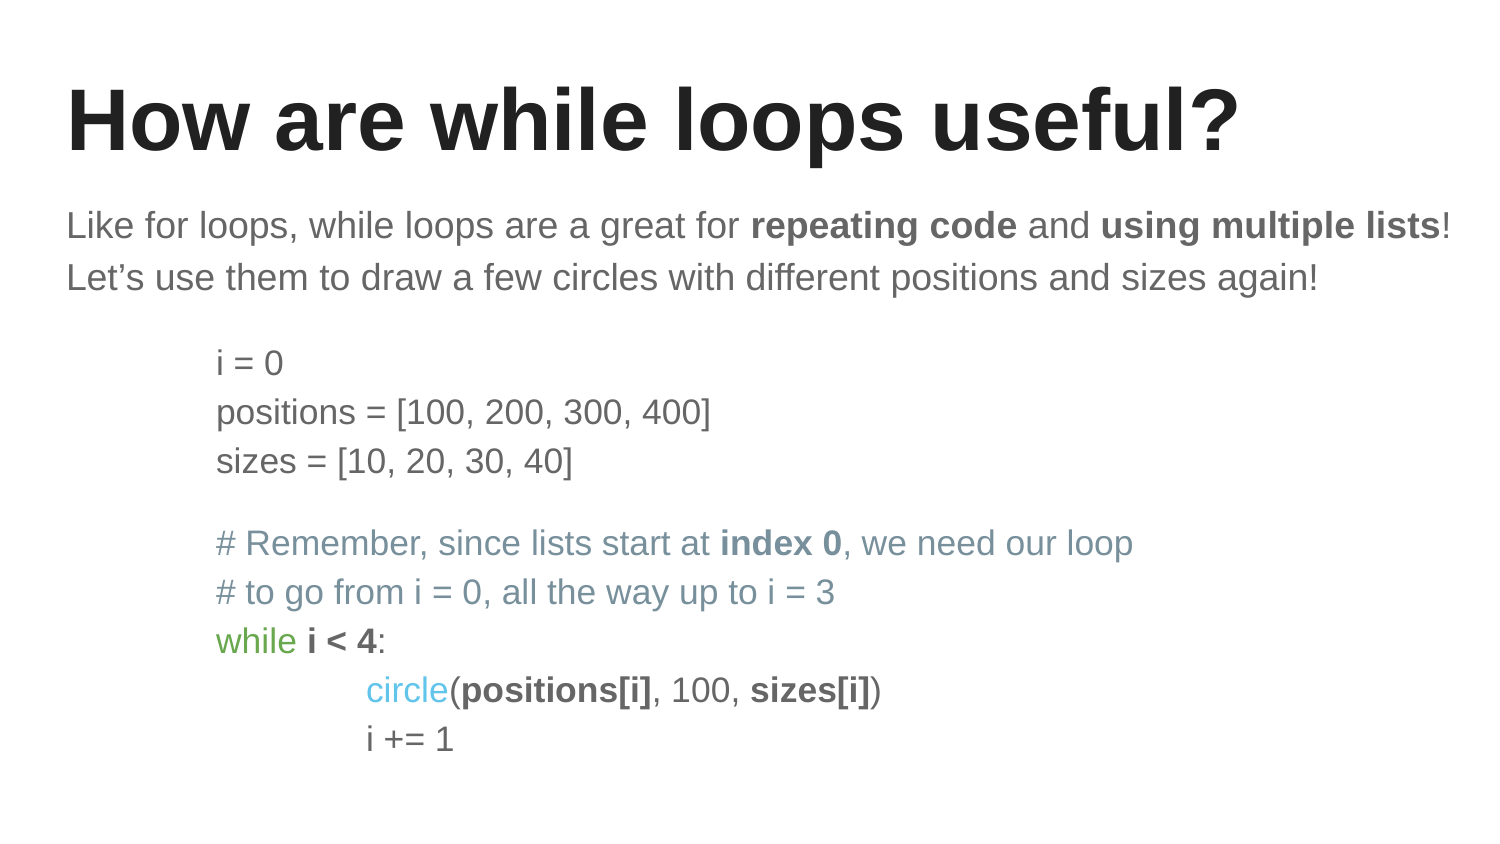

# How are while loops useful?
Like for loops, while loops are a great for repeating code and using multiple lists! Let’s use them to draw a few circles with different positions and sizes again!
	i = 0
	positions = [100, 200, 300, 400]
	sizes = [10, 20, 30, 40]
	# Remember, since lists start at index 0, we need our loop
	# to go from i = 0, all the way up to i = 3
	while i < 4:
		circle(positions[i], 100, sizes[i])
		i += 1